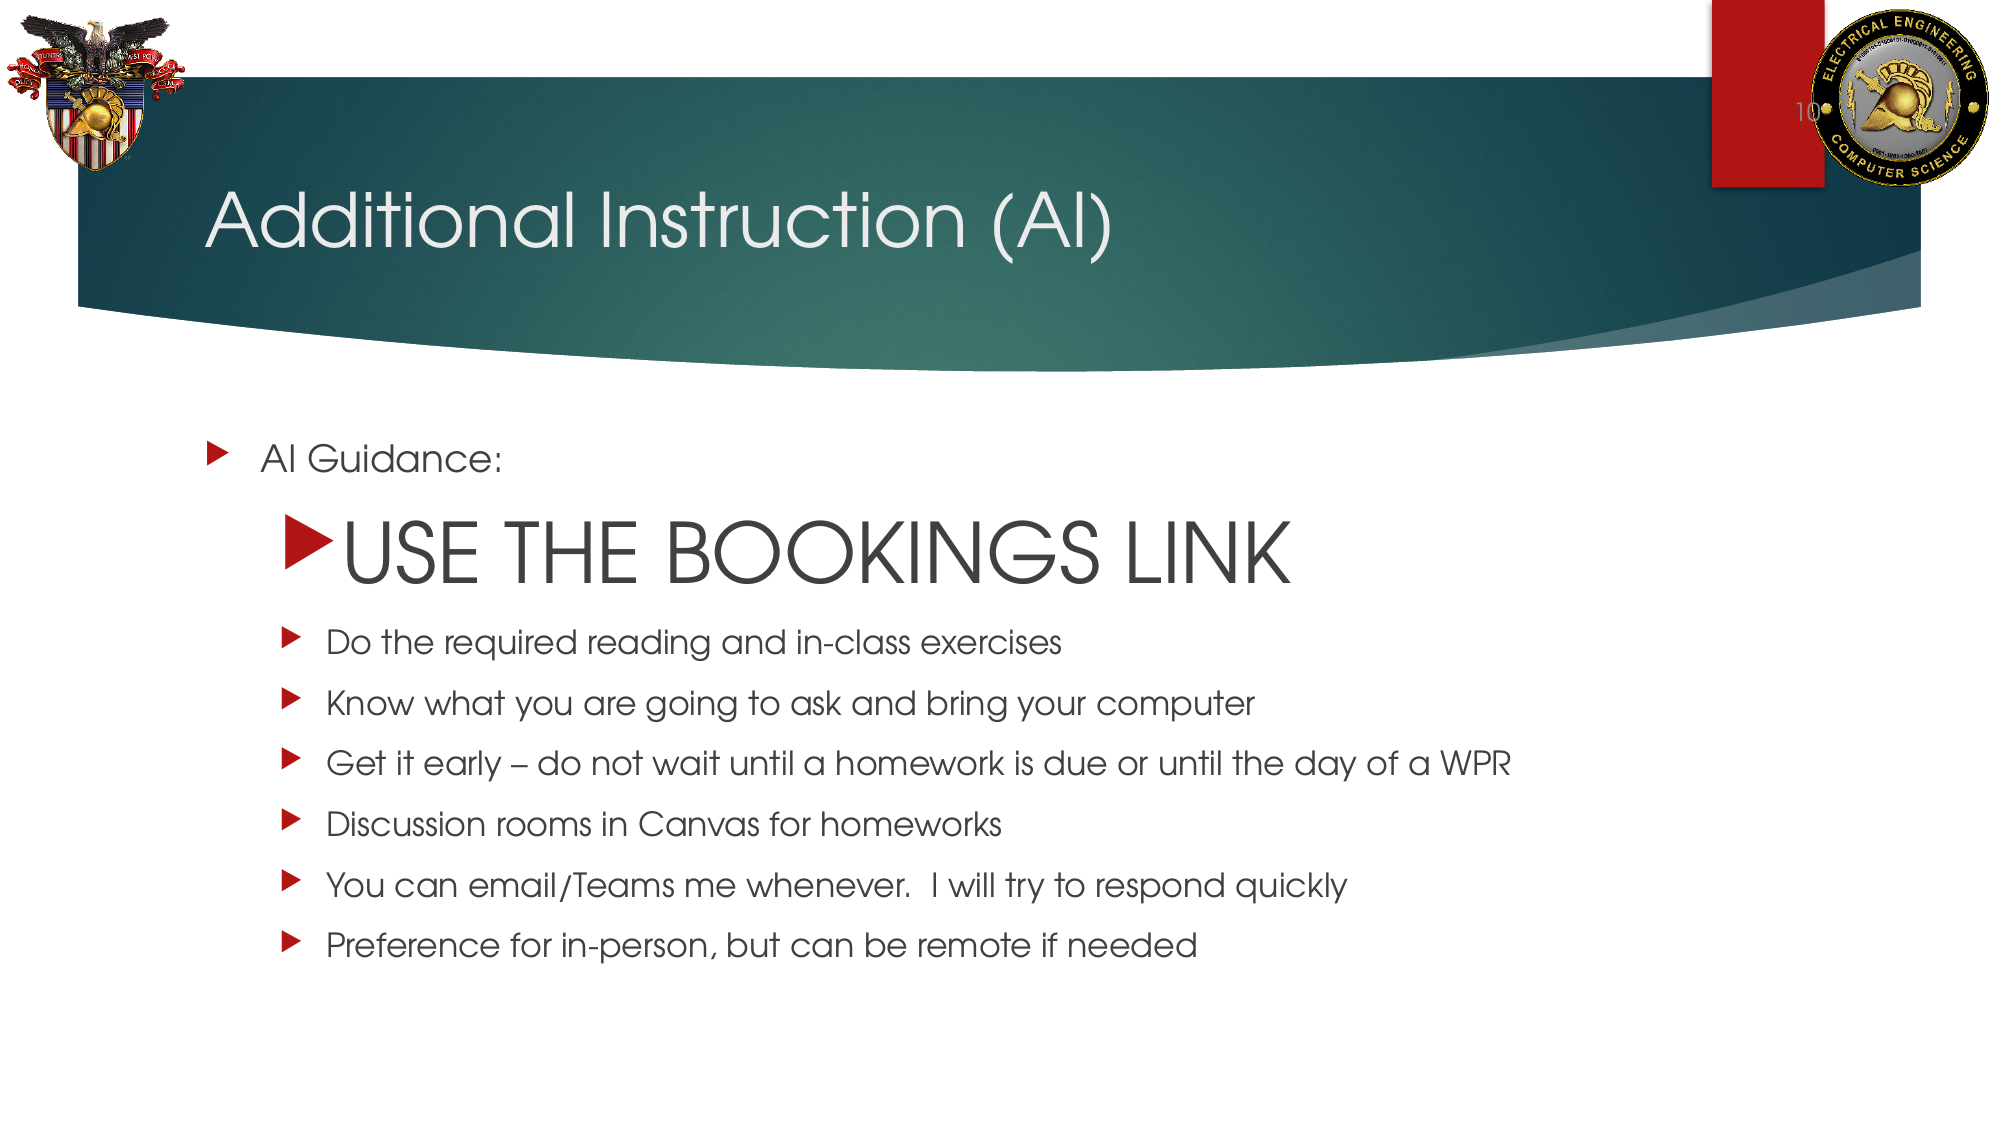

10
# Additional Instruction (AI)
AI Guidance:
USE THE BOOKINGS LINK
Do the required reading and in-class exercises
Know what you are going to ask and bring your computer
Get it early – do not wait until a homework is due or until the day of a WPR
Discussion rooms in Canvas for homeworks
You can email/Teams me whenever.  I will try to respond quickly
Preference for in-person, but can be remote if needed